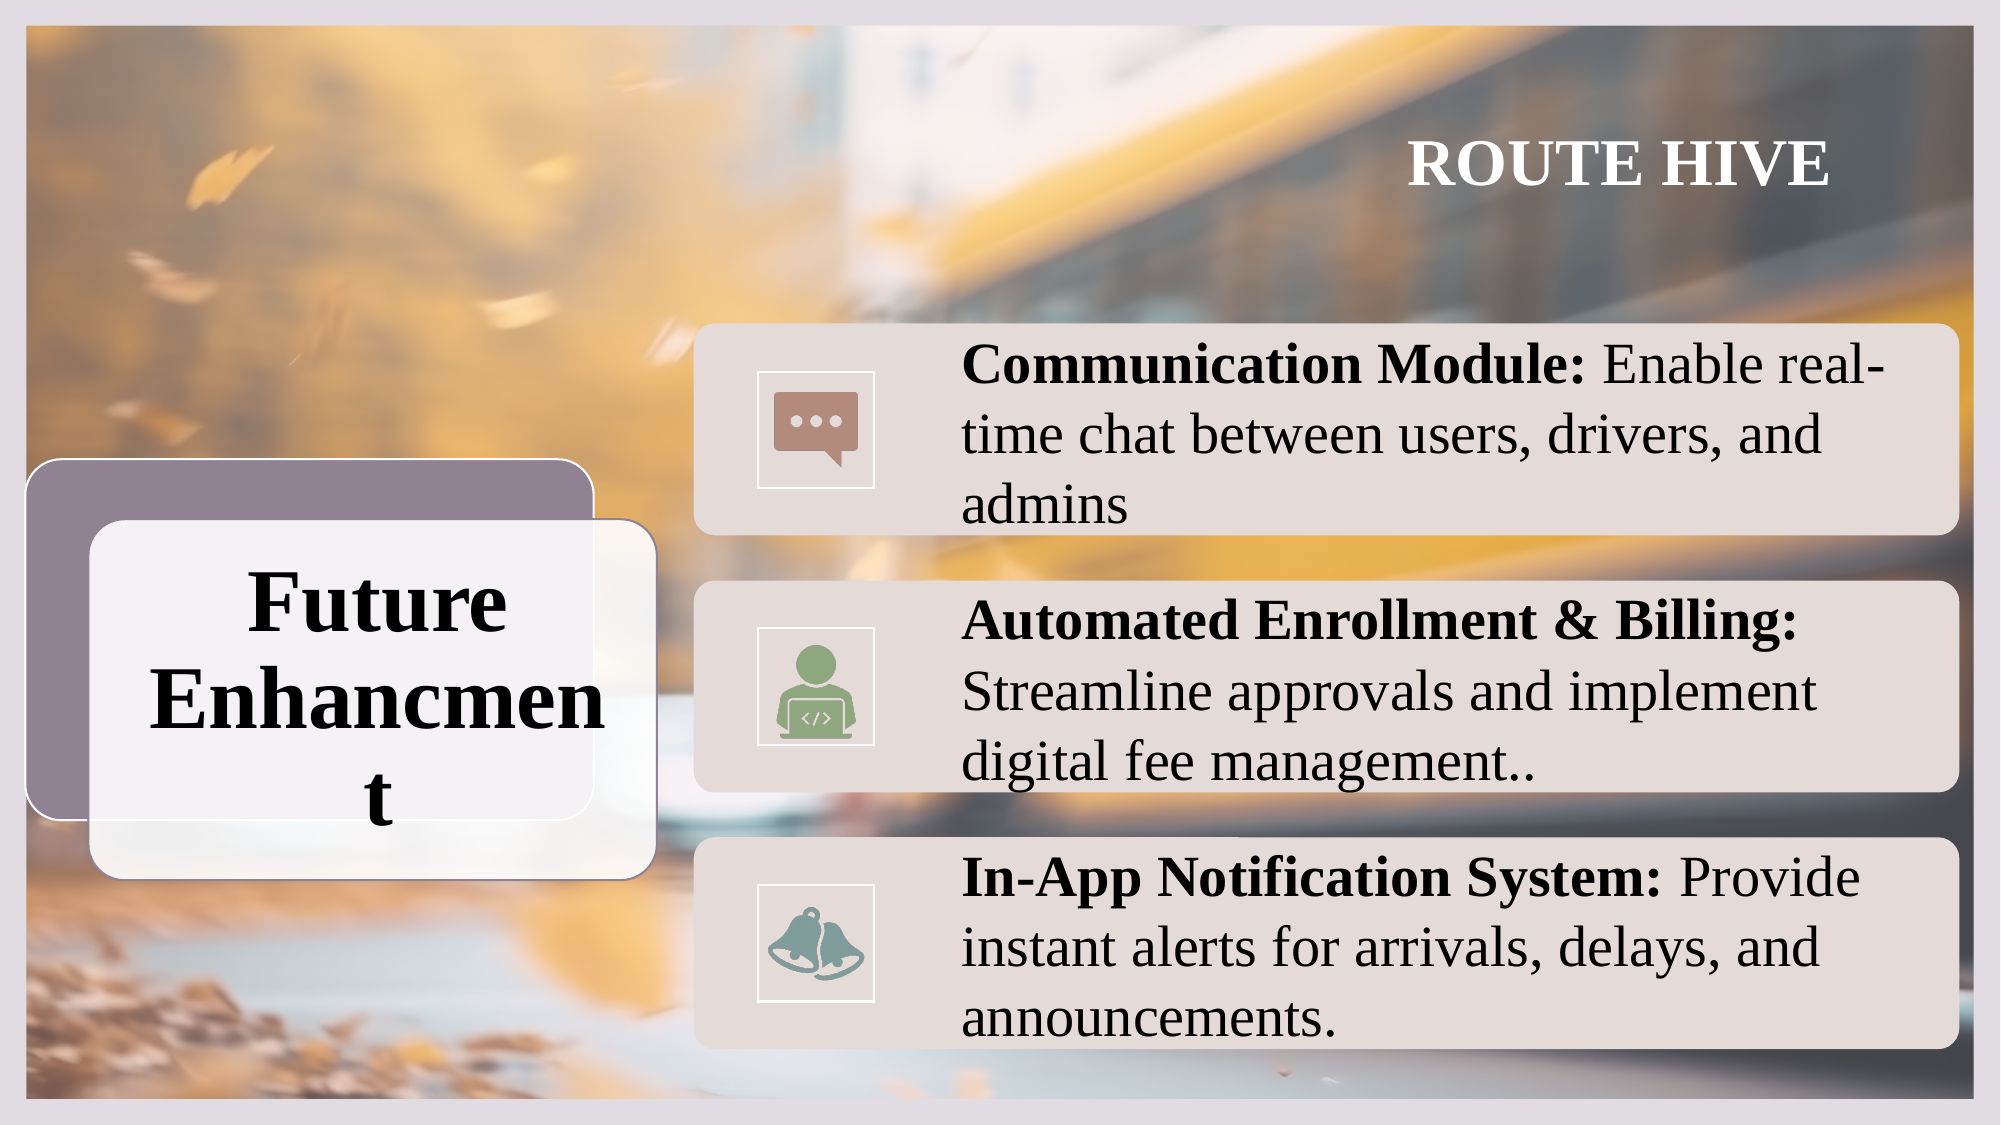

# ROUTE HIVE
Communication Module: Enable real-time chat between users, drivers, and admins
Automated Enrollment & Billing: Streamline approvals and implement digital fee management..
In-App Notification System: Provide instant alerts for arrivals, delays, and announcements.
Future Enhancment